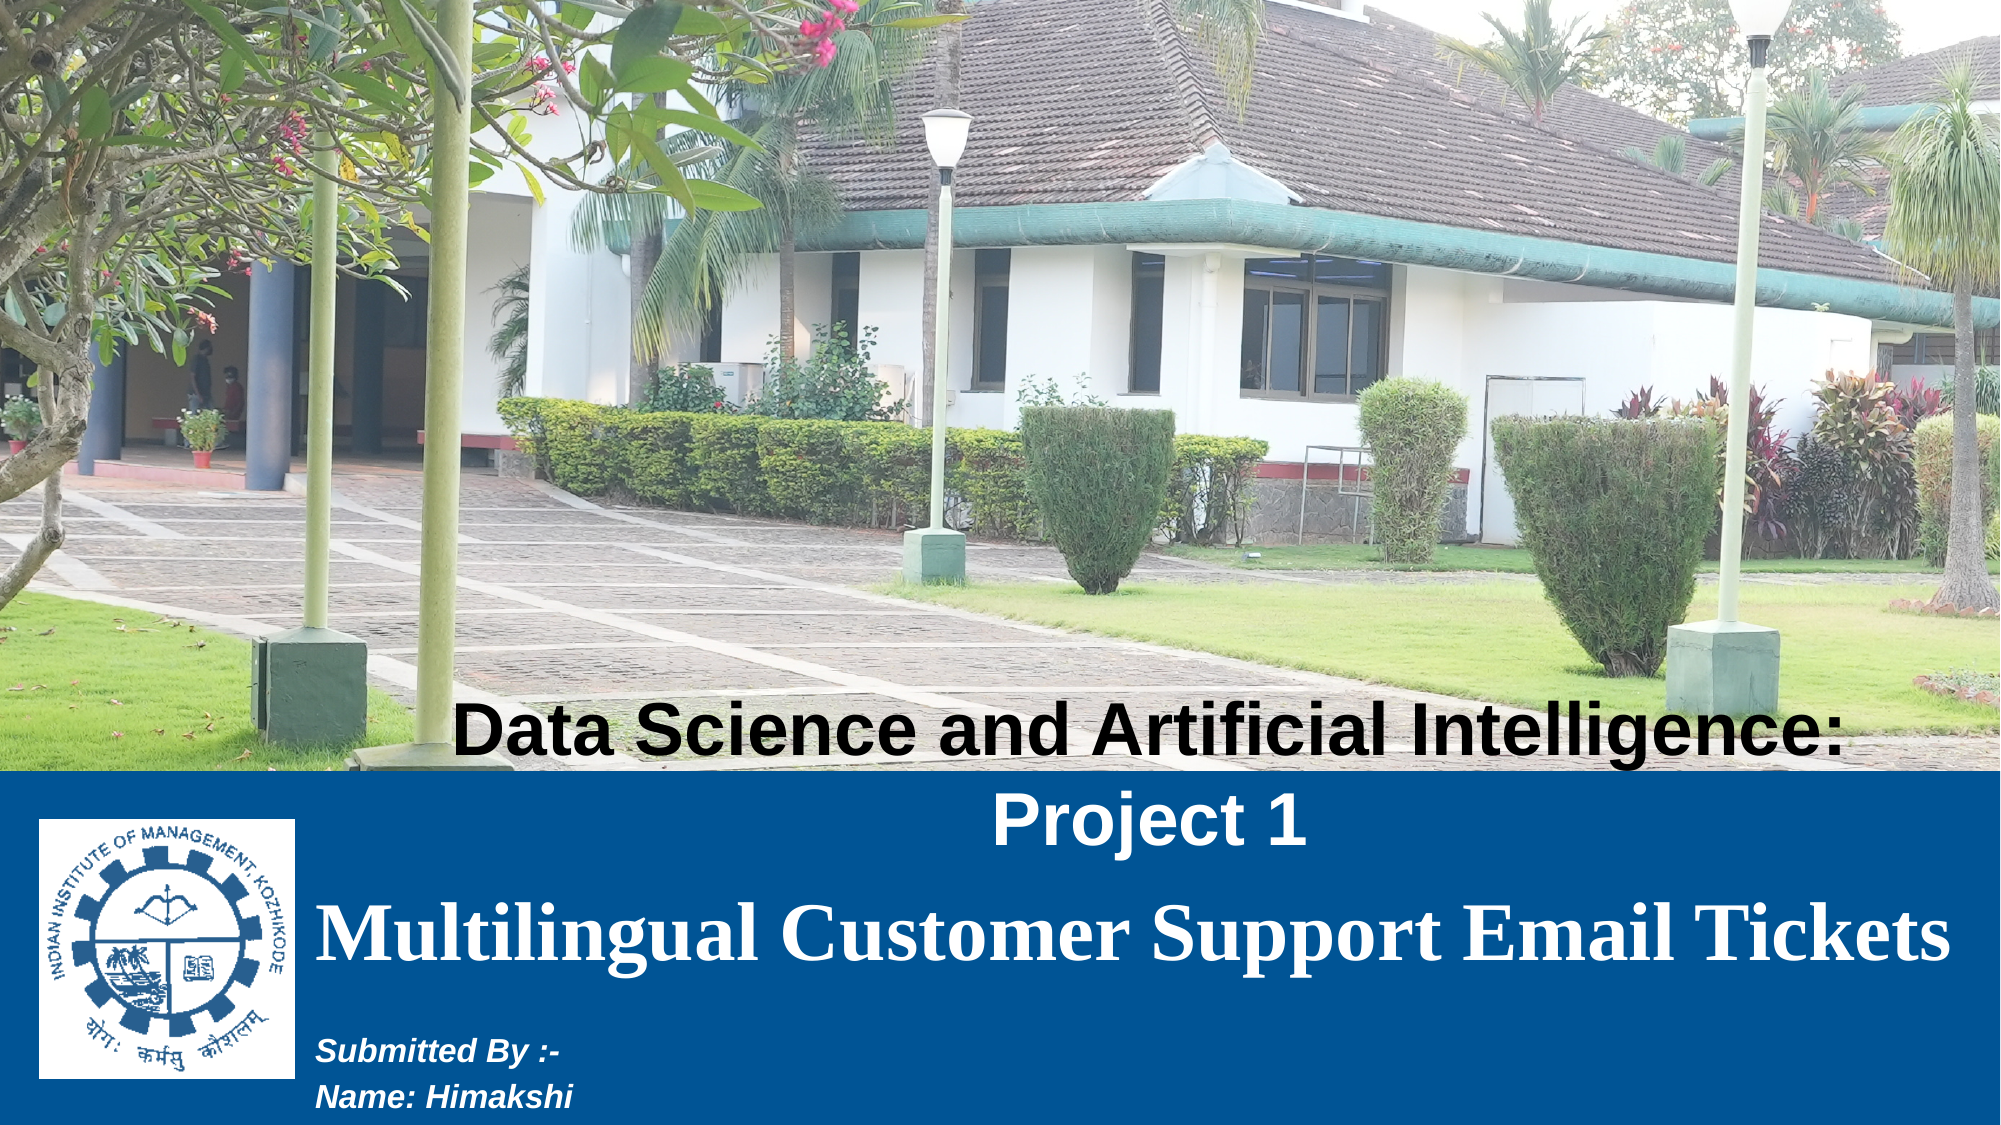

Data Science and Artificial Intelligence: Project 1
Multilingual Customer Support Email Tickets
Submitted By :-
Name: Himakshi